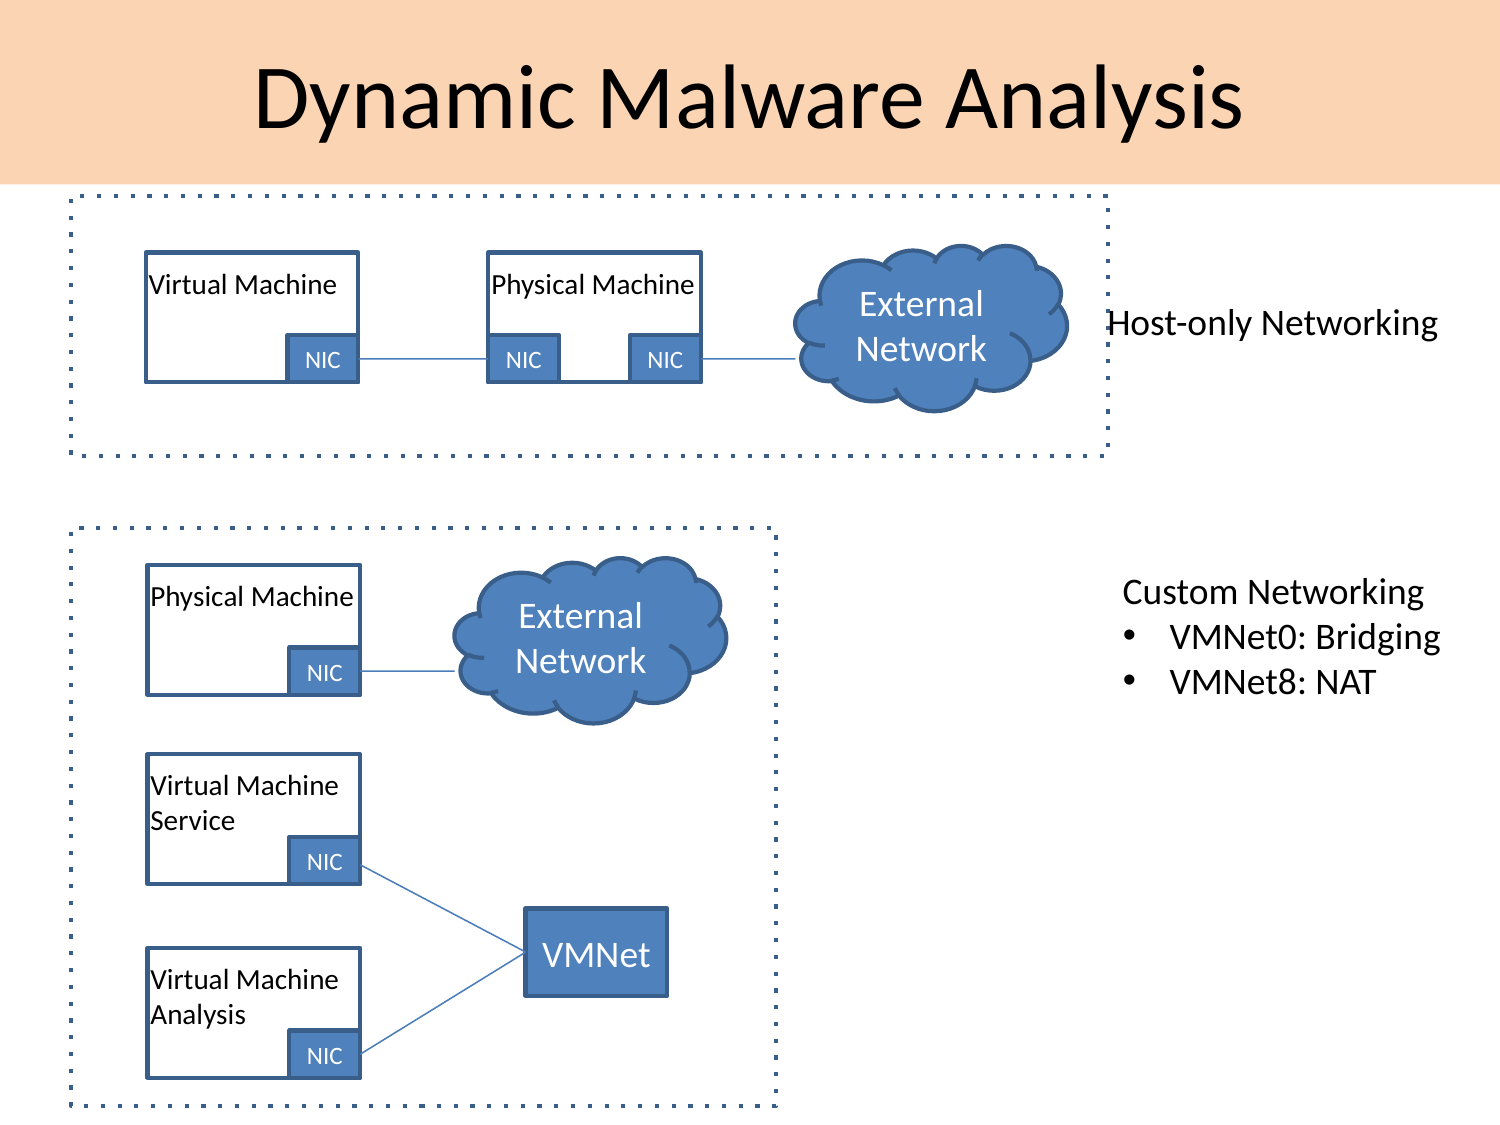

Dynamic Malware Analysis

External Network

Virtual Machine
NIC

Physical Machine
NIC
NIC

Host-only Networking

External Network

Physical Machine
NIC

Virtual Machine
Service
NIC

VMNet

Virtual Machine
Analysis
NIC

Custom Networking
VMNet0: Bridging
VMNet8: NAT